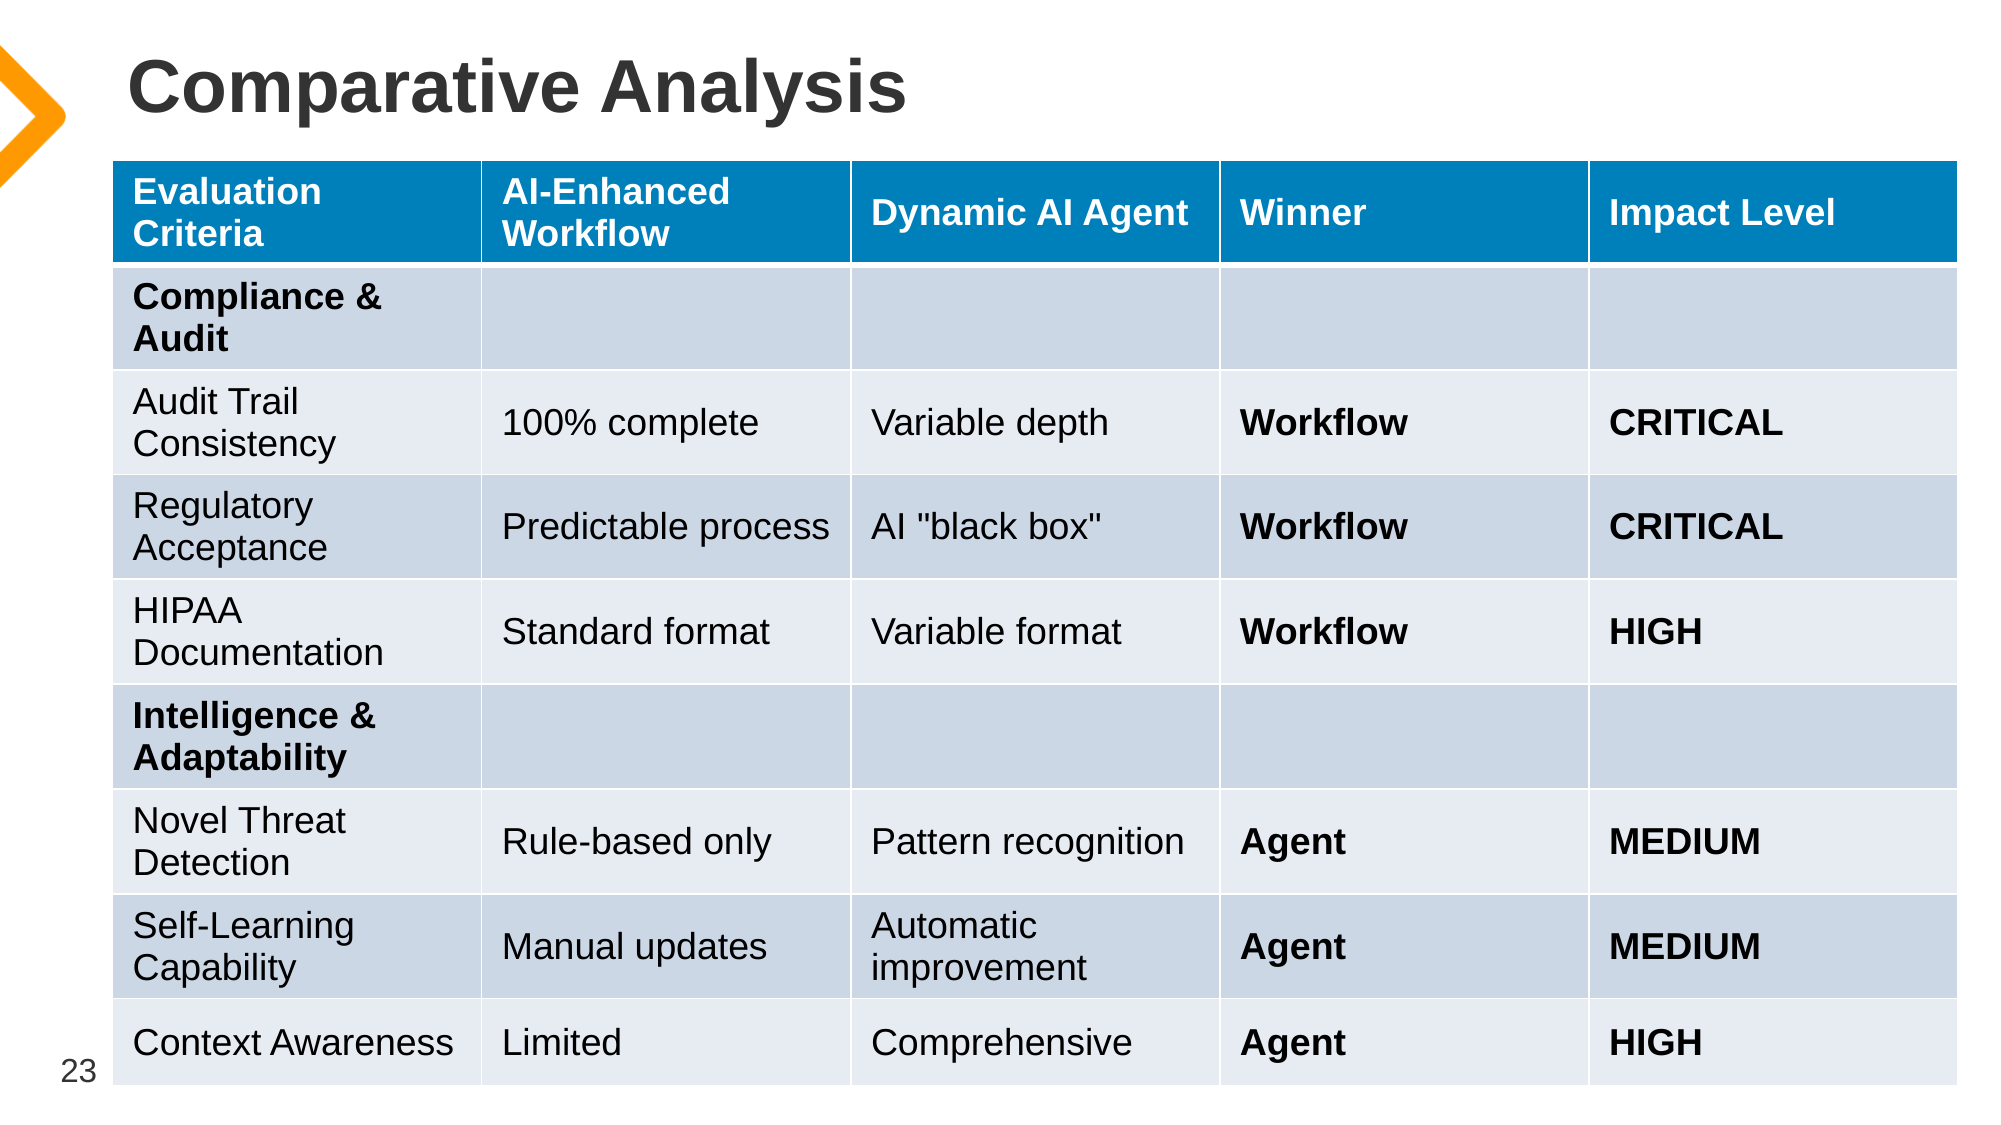

# Comparative Analysis
| Evaluation Criteria | AI-Enhanced Workflow | Dynamic AI Agent | Winner | Impact Level |
| --- | --- | --- | --- | --- |
| Compliance & Audit |  |  |  |  |
| Audit Trail Consistency | 100% complete | Variable depth | Workflow | CRITICAL |
| Regulatory Acceptance | Predictable process | AI "black box" | Workflow | CRITICAL |
| HIPAA Documentation | Standard format | Variable format | Workflow | HIGH |
| Intelligence & Adaptability |  |  |  |  |
| Novel Threat Detection | Rule-based only | Pattern recognition | Agent | MEDIUM |
| Self-Learning Capability | Manual updates | Automatic improvement | Agent | MEDIUM |
| Context Awareness | Limited | Comprehensive | Agent | HIGH |
23